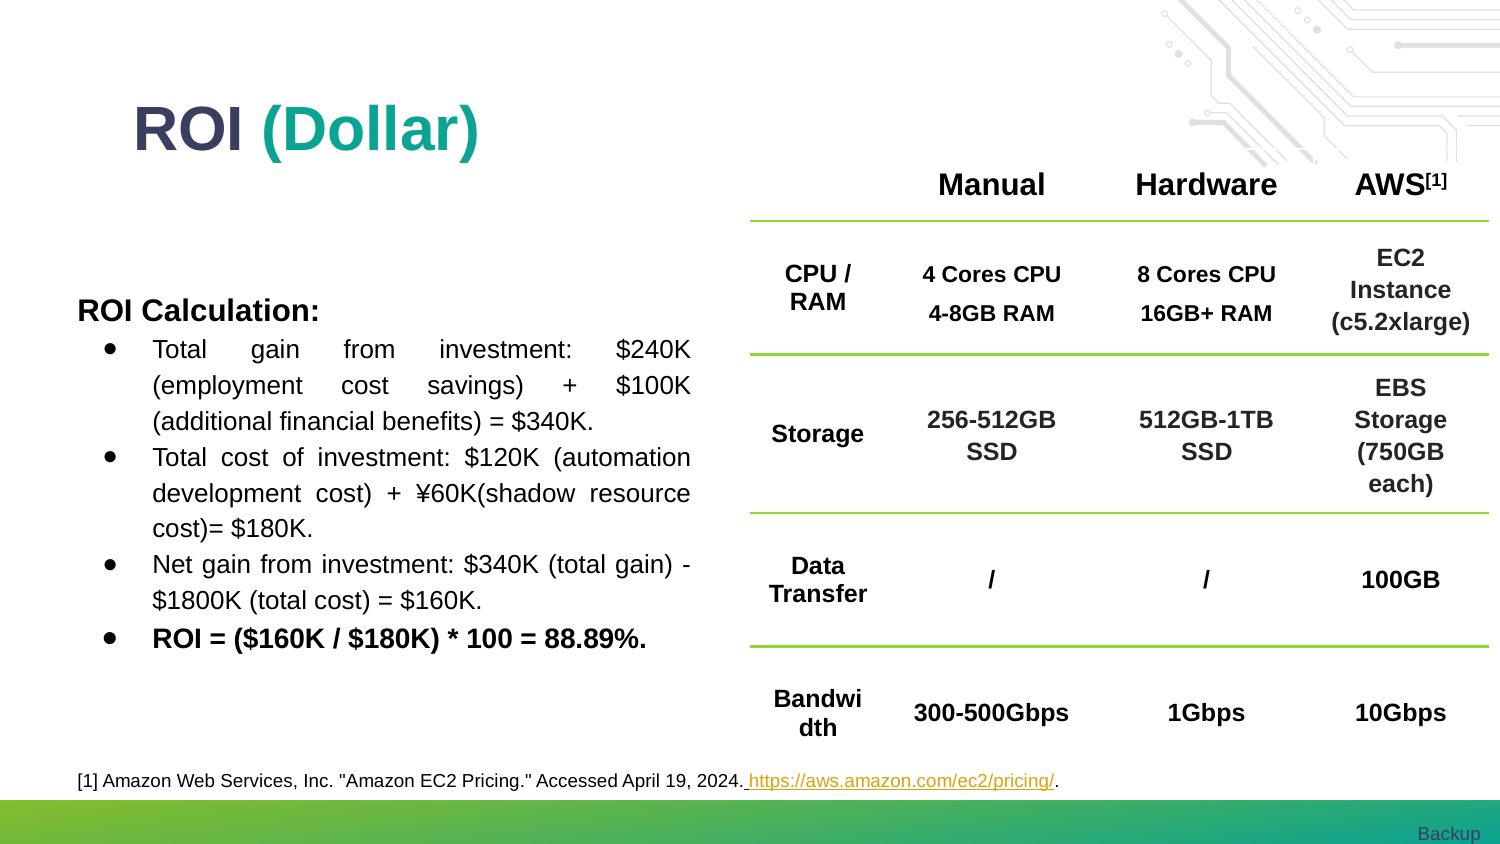

# ROI (Dollar)
|  | Manual | Hardware | AWS[1] |
| --- | --- | --- | --- |
| CPU / RAM | 4 Cores CPU 4-8GB RAM | 8 Cores CPU 16GB+ RAM | EC2 Instance (c5.2xlarge) |
| Storage | 256-512GB SSD | 512GB-1TB SSD | EBS Storage (750GB each) |
| Data Transfer | / | / | 100GB |
| Bandwidth | 300-500Gbps | 1Gbps | 10Gbps |
ROI Calculation:
Total gain from investment: $240K (employment cost savings) + $100K (additional financial benefits) = $340K.
Total cost of investment: $120K (automation development cost) + ¥60K(shadow resource cost)= $180K.
Net gain from investment: $340K (total gain) - $1800K (total cost) = $160K.
ROI = ($160K / $180K) * 100 = 88.89%.

[1] Amazon Web Services, Inc. "Amazon EC2 Pricing." Accessed April 19, 2024. https://aws.amazon.com/ec2/pricing/.

Backup